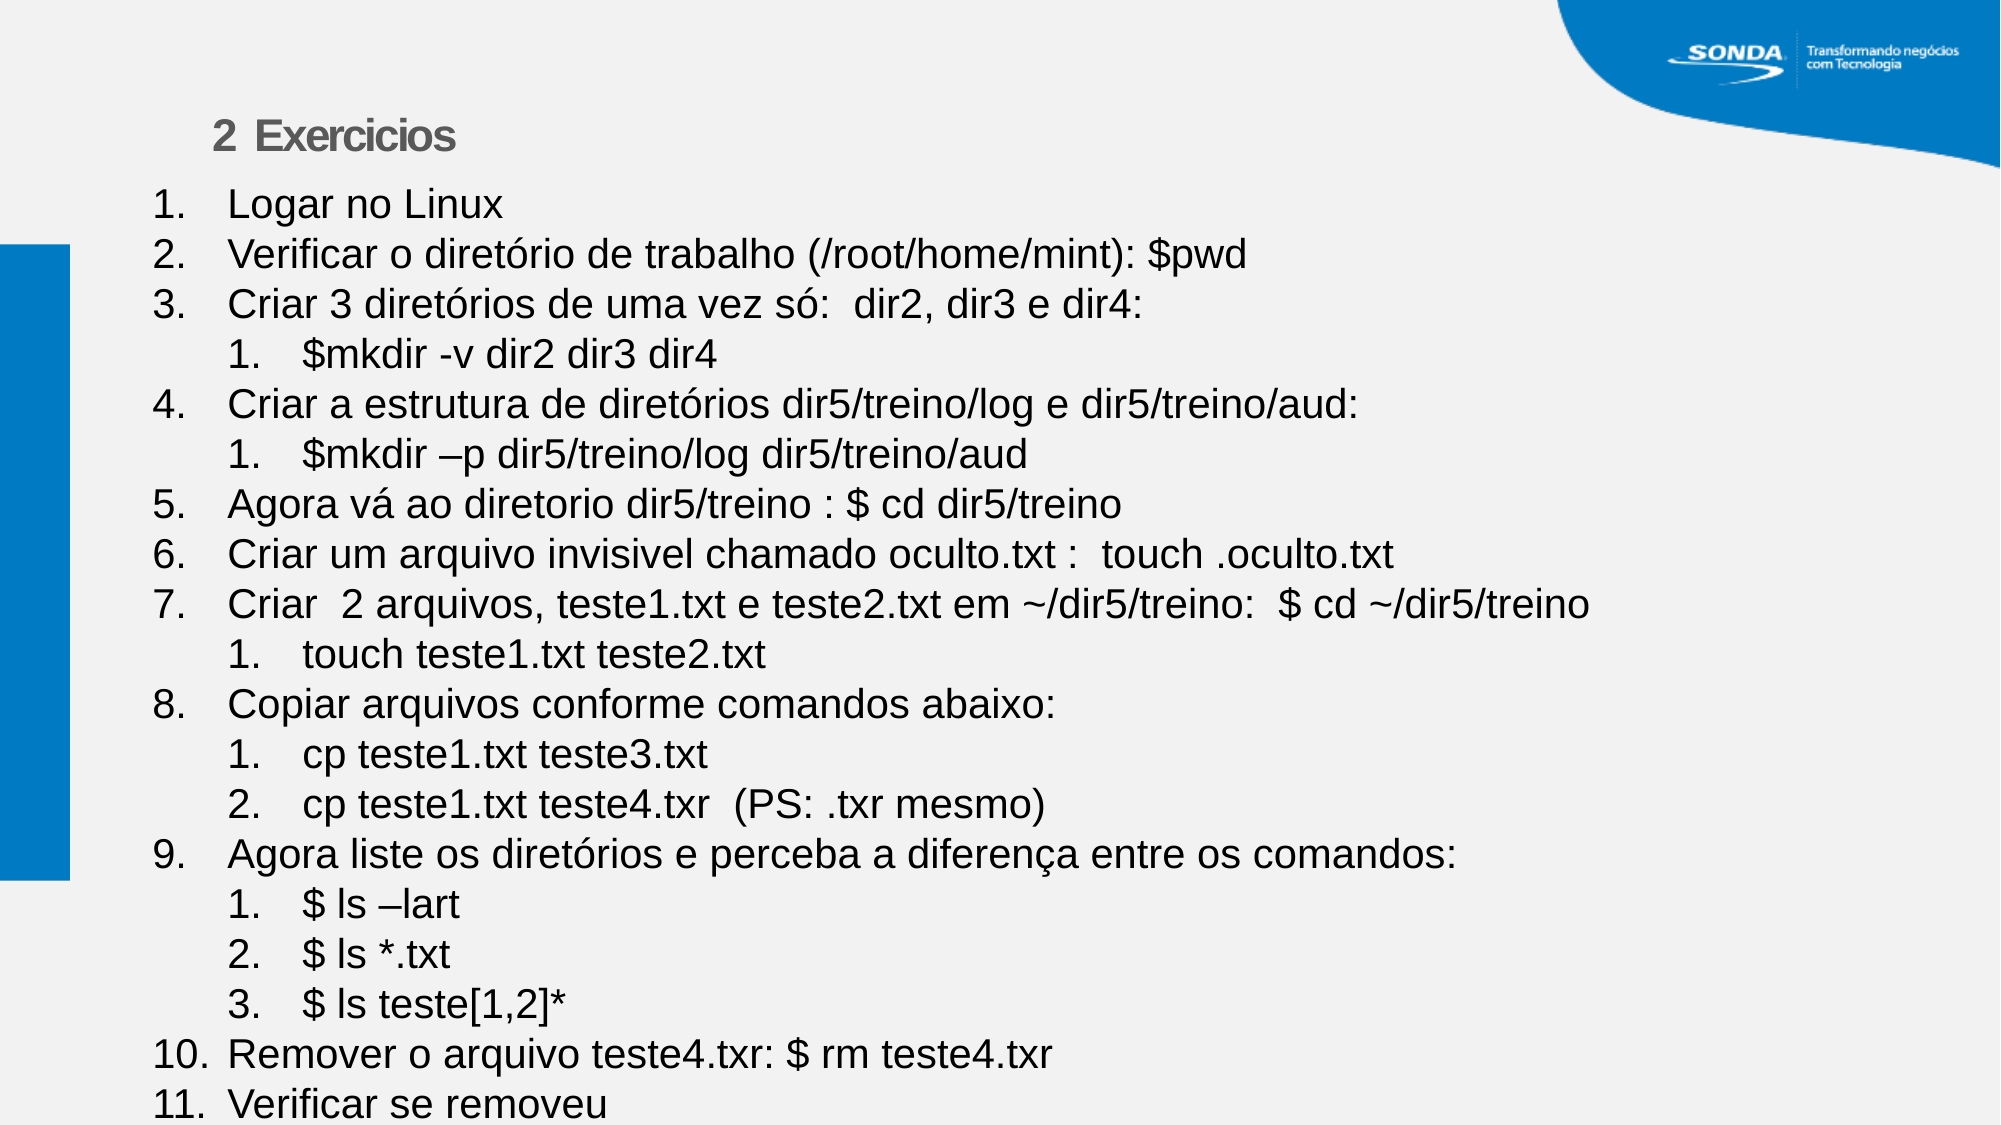

2  Exercicios
Logar no Linux
Verificar o diretório de trabalho (/root/home/mint): $pwd
Criar 3 diretórios de uma vez só:  dir2, dir3 e dir4:
$mkdir -v dir2 dir3 dir4
Criar a estrutura de diretórios dir5/treino/log e dir5/treino/aud:
$mkdir –p dir5/treino/log dir5/treino/aud
Agora vá ao diretorio dir5/treino : $ cd dir5/treino
Criar um arquivo invisivel chamado oculto.txt :  touch .oculto.txt
Criar  2 arquivos, teste1.txt e teste2.txt em ~/dir5/treino:  $ cd ~/dir5/treino
touch teste1.txt teste2.txt
Copiar arquivos conforme comandos abaixo:
cp teste1.txt teste3.txt
cp teste1.txt teste4.txr  (PS: .txr mesmo)
Agora liste os diretórios e perceba a diferença entre os comandos:
$ ls –lart
$ ls *.txt
$ ls teste[1,2]*
Remover o arquivo teste4.txr: $ rm teste4.txr
Verificar se removeu